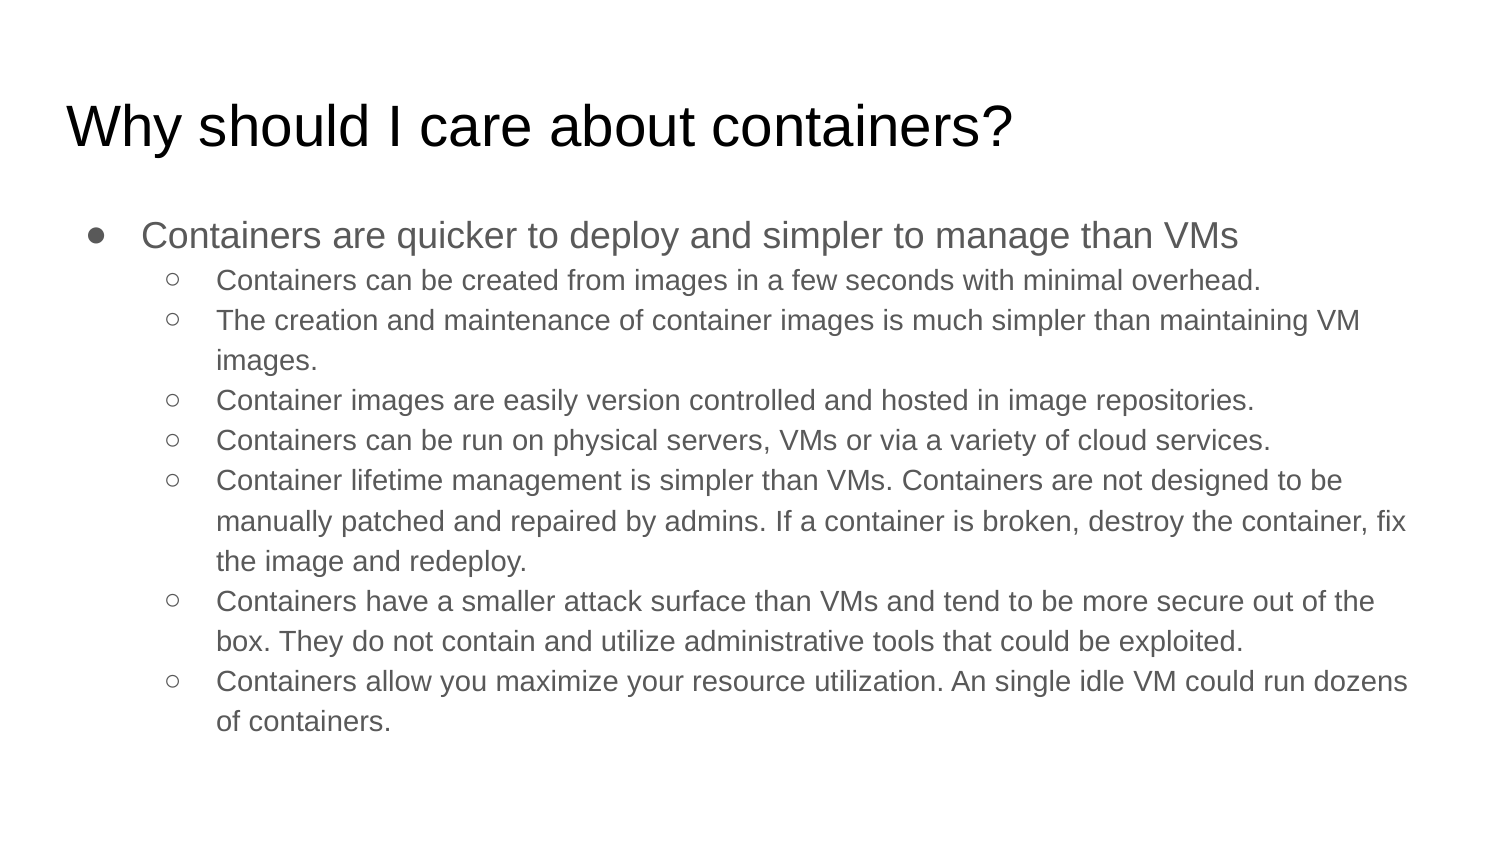

# Why should I care about containers?
Containers are quicker to deploy and simpler to manage than VMs
Containers can be created from images in a few seconds with minimal overhead.
The creation and maintenance of container images is much simpler than maintaining VM images.
Container images are easily version controlled and hosted in image repositories.
Containers can be run on physical servers, VMs or via a variety of cloud services.
Container lifetime management is simpler than VMs. Containers are not designed to be manually patched and repaired by admins. If a container is broken, destroy the container, fix the image and redeploy.
Containers have a smaller attack surface than VMs and tend to be more secure out of the box. They do not contain and utilize administrative tools that could be exploited.
Containers allow you maximize your resource utilization. An single idle VM could run dozens of containers.